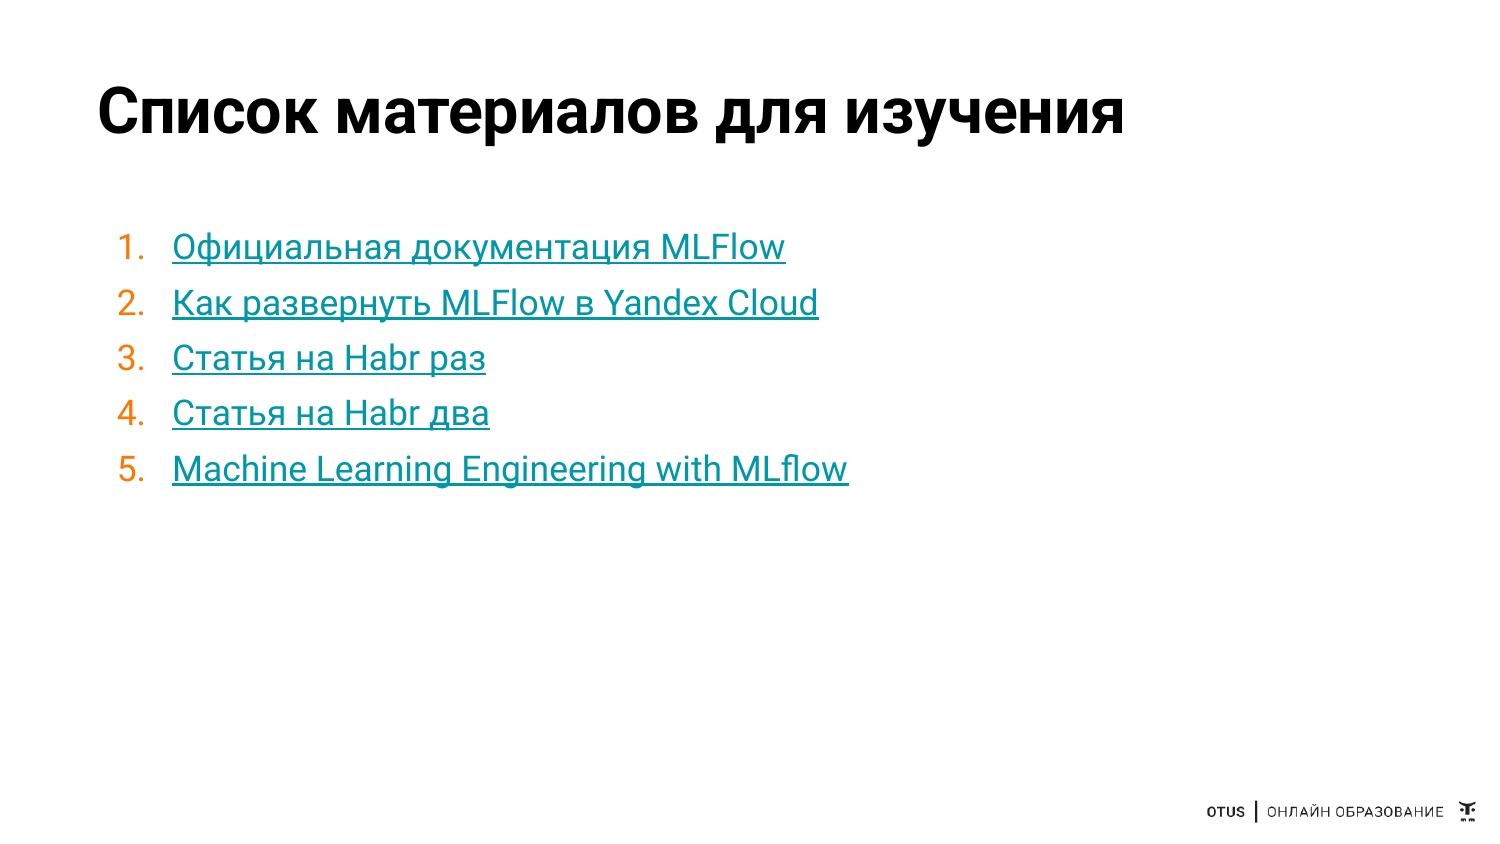

# Список материалов для изучения
Официальная документация MLFlow
Как развернуть MLFlow в Yandex Cloud
Статья на Habr раз
Статья на Habr два
Machine Learning Engineering with MLflow